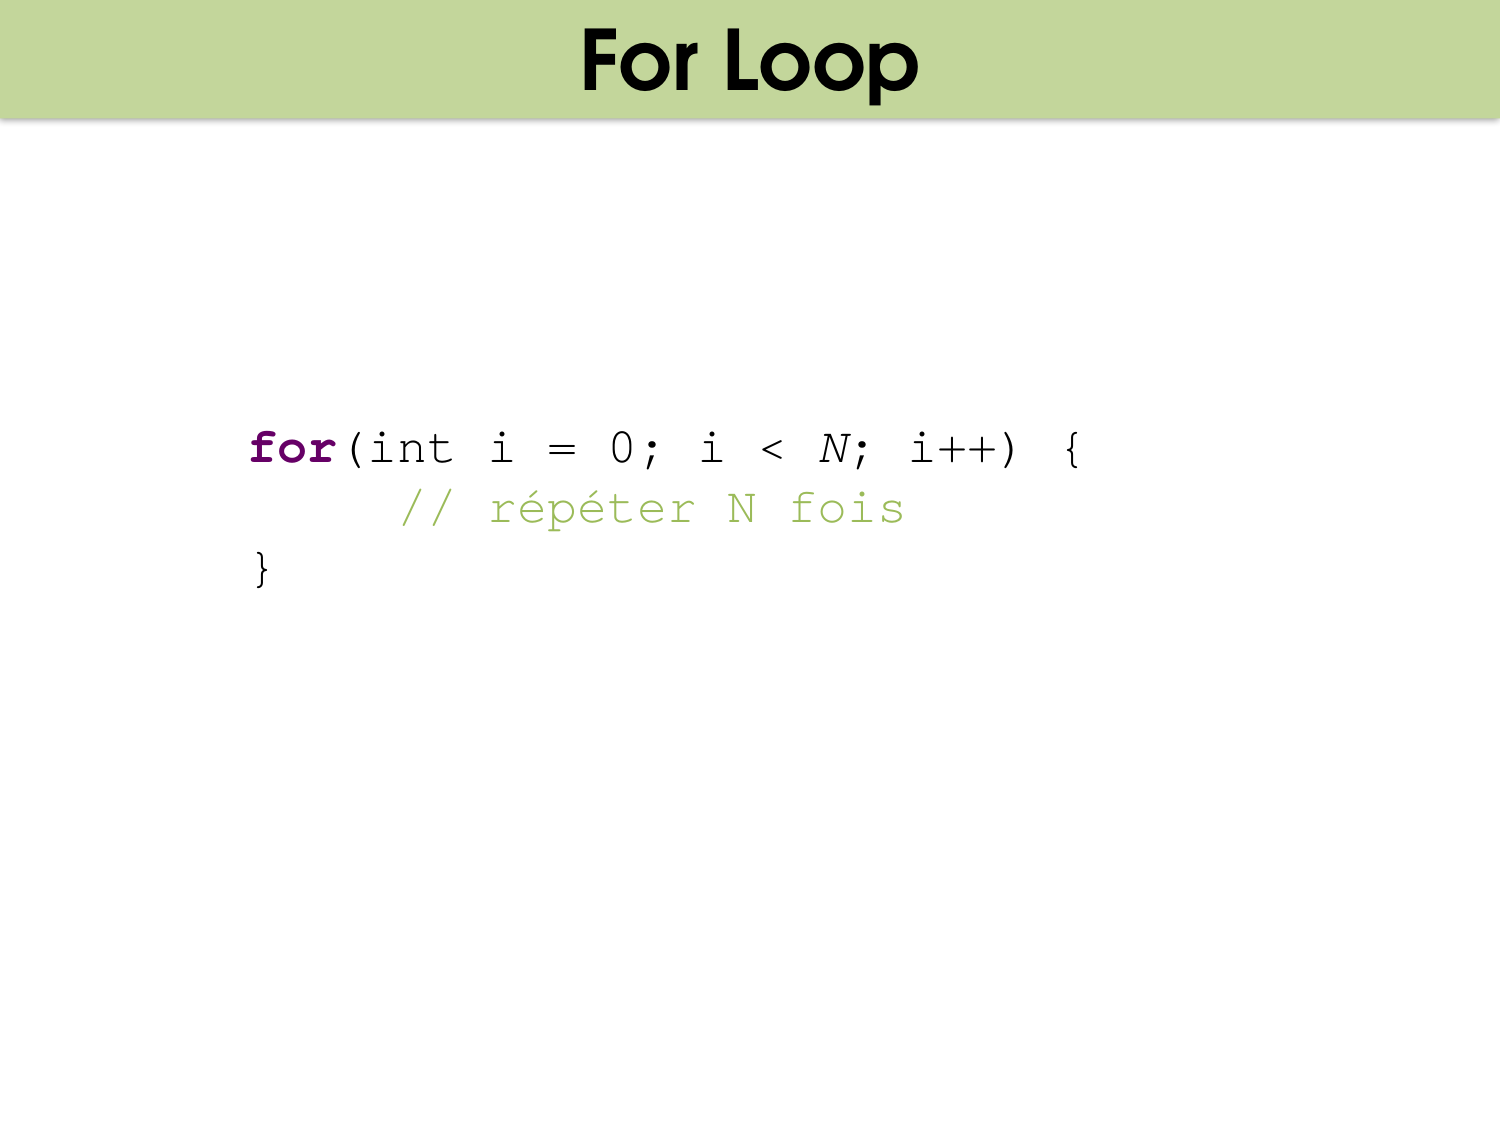

For Loop
for(int i = 0; i < N; i++) {
	// répéter N fois
}